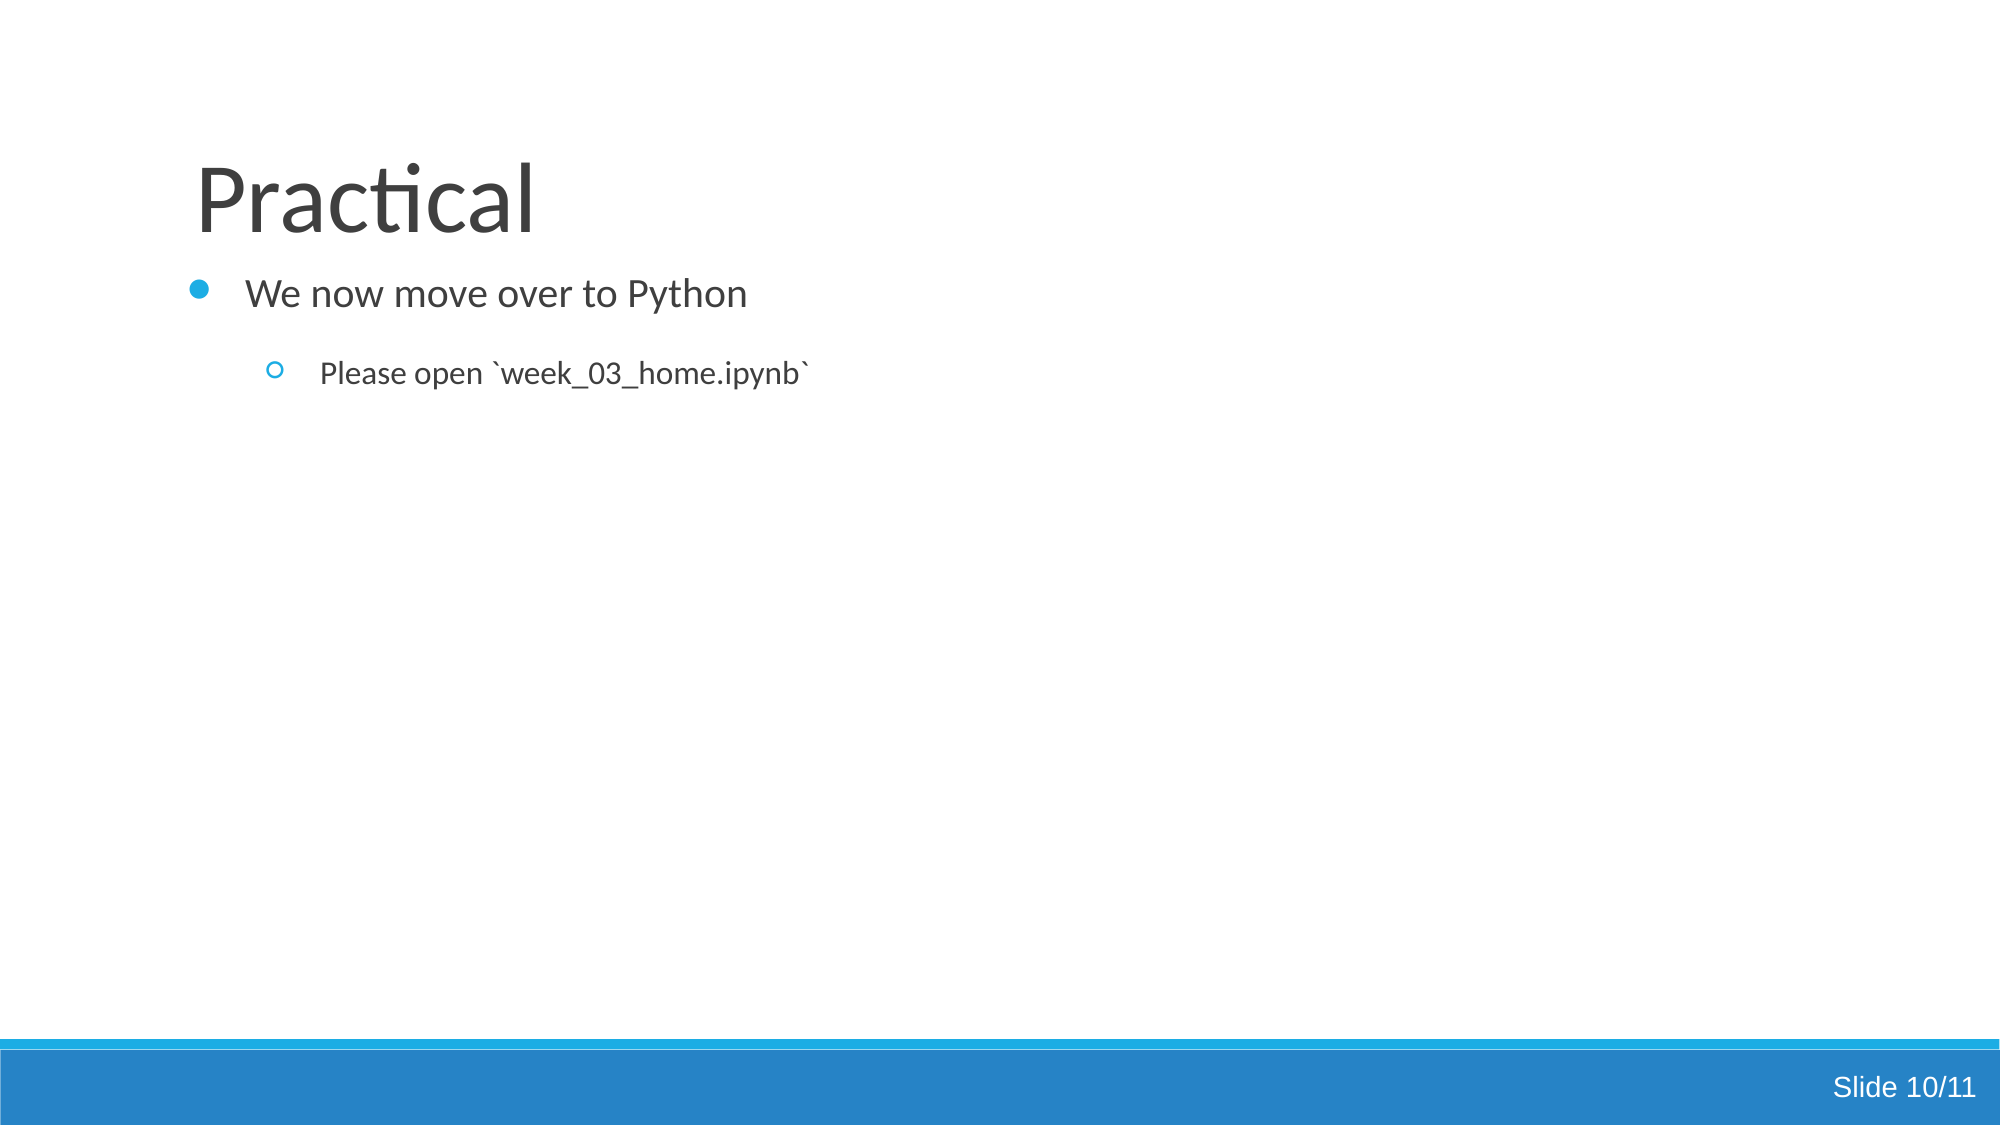

# Practical

We now move over to Python
Please open `week_03_home.ipynb`
Slide 10/11